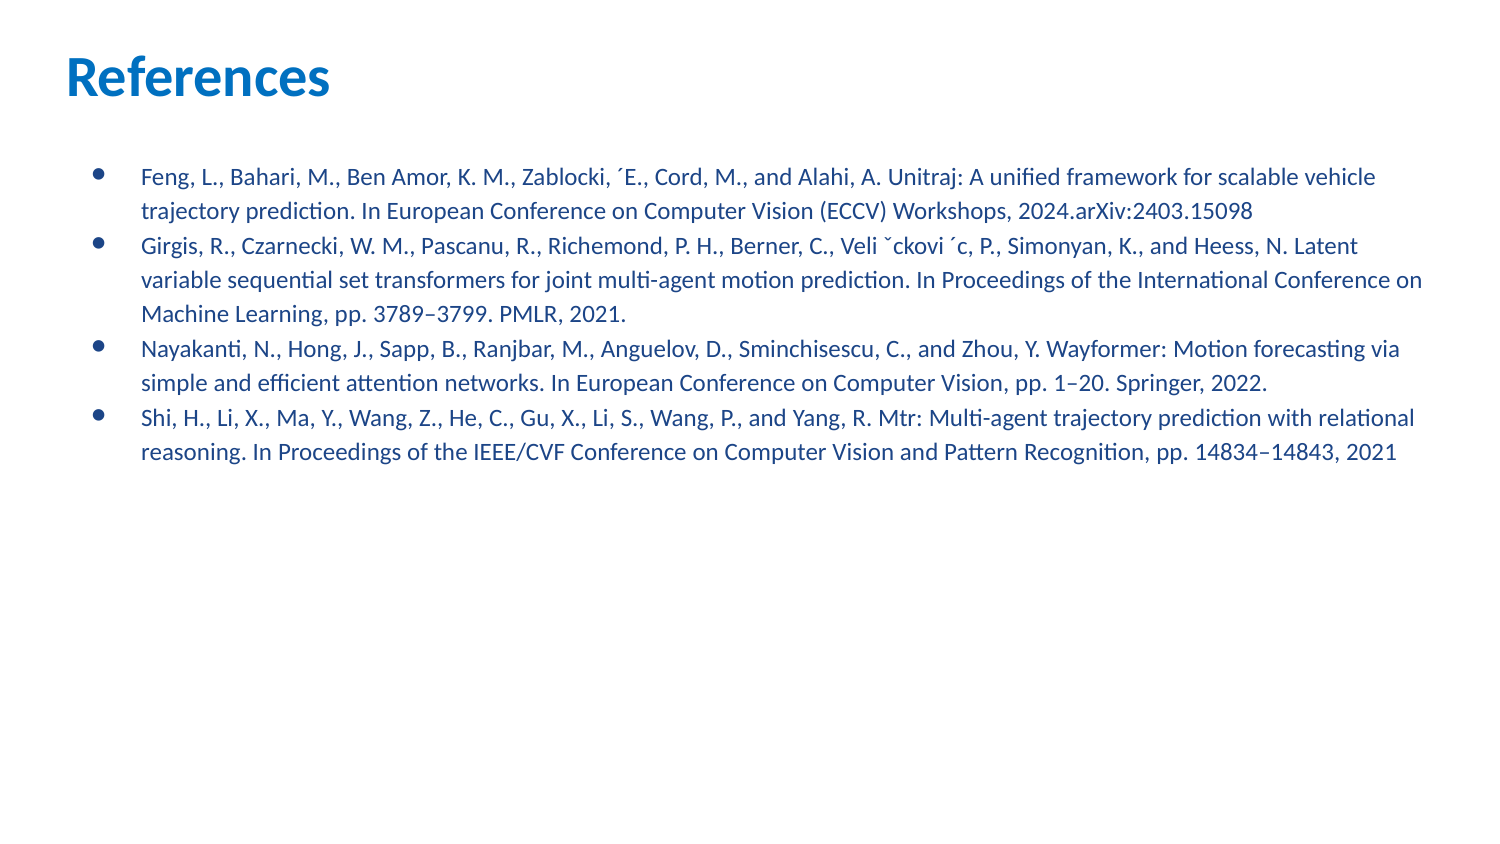

# References
Feng, L., Bahari, M., Ben Amor, K. M., Zablocki, ´E., Cord, M., and Alahi, A. Unitraj: A unified framework for scalable vehicle trajectory prediction. In European Conference on Computer Vision (ECCV) Workshops, 2024.arXiv:2403.15098
Girgis, R., Czarnecki, W. M., Pascanu, R., Richemond, P. H., Berner, C., Veli ˇckovi ´c, P., Simonyan, K., and Heess, N. Latent variable sequential set transformers for joint multi-agent motion prediction. In Proceedings of the International Conference on Machine Learning, pp. 3789–3799. PMLR, 2021.
Nayakanti, N., Hong, J., Sapp, B., Ranjbar, M., Anguelov, D., Sminchisescu, C., and Zhou, Y. Wayformer: Motion forecasting via simple and efficient attention networks. In European Conference on Computer Vision, pp. 1–20. Springer, 2022.
Shi, H., Li, X., Ma, Y., Wang, Z., He, C., Gu, X., Li, S., Wang, P., and Yang, R. Mtr: Multi-agent trajectory prediction with relational reasoning. In Proceedings of the IEEE/CVF Conference on Computer Vision and Pattern Recognition, pp. 14834–14843, 2021